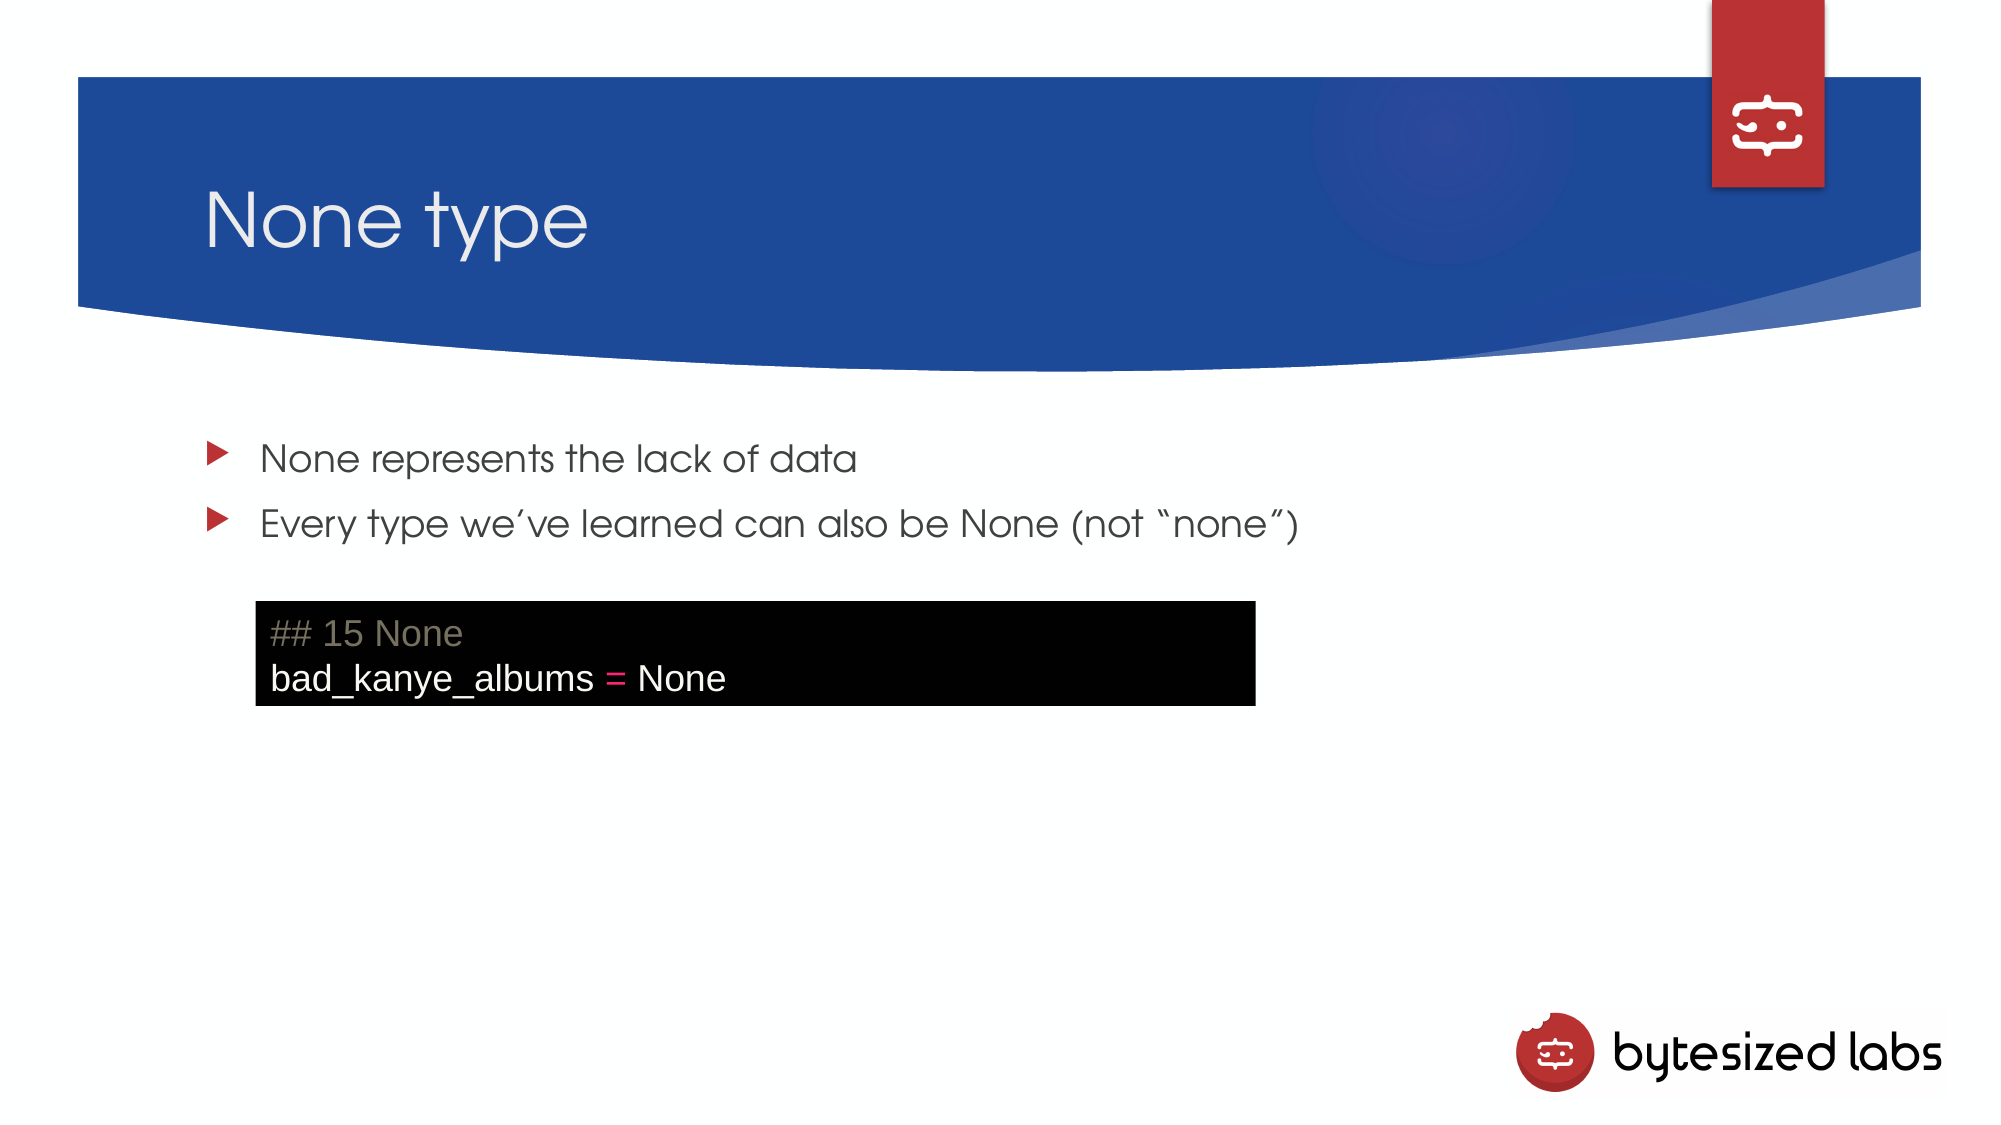

# None type
None represents the lack of data
Every type we’ve learned can also be None (not “none”)

## 15 None
bad_kanye_albums = None